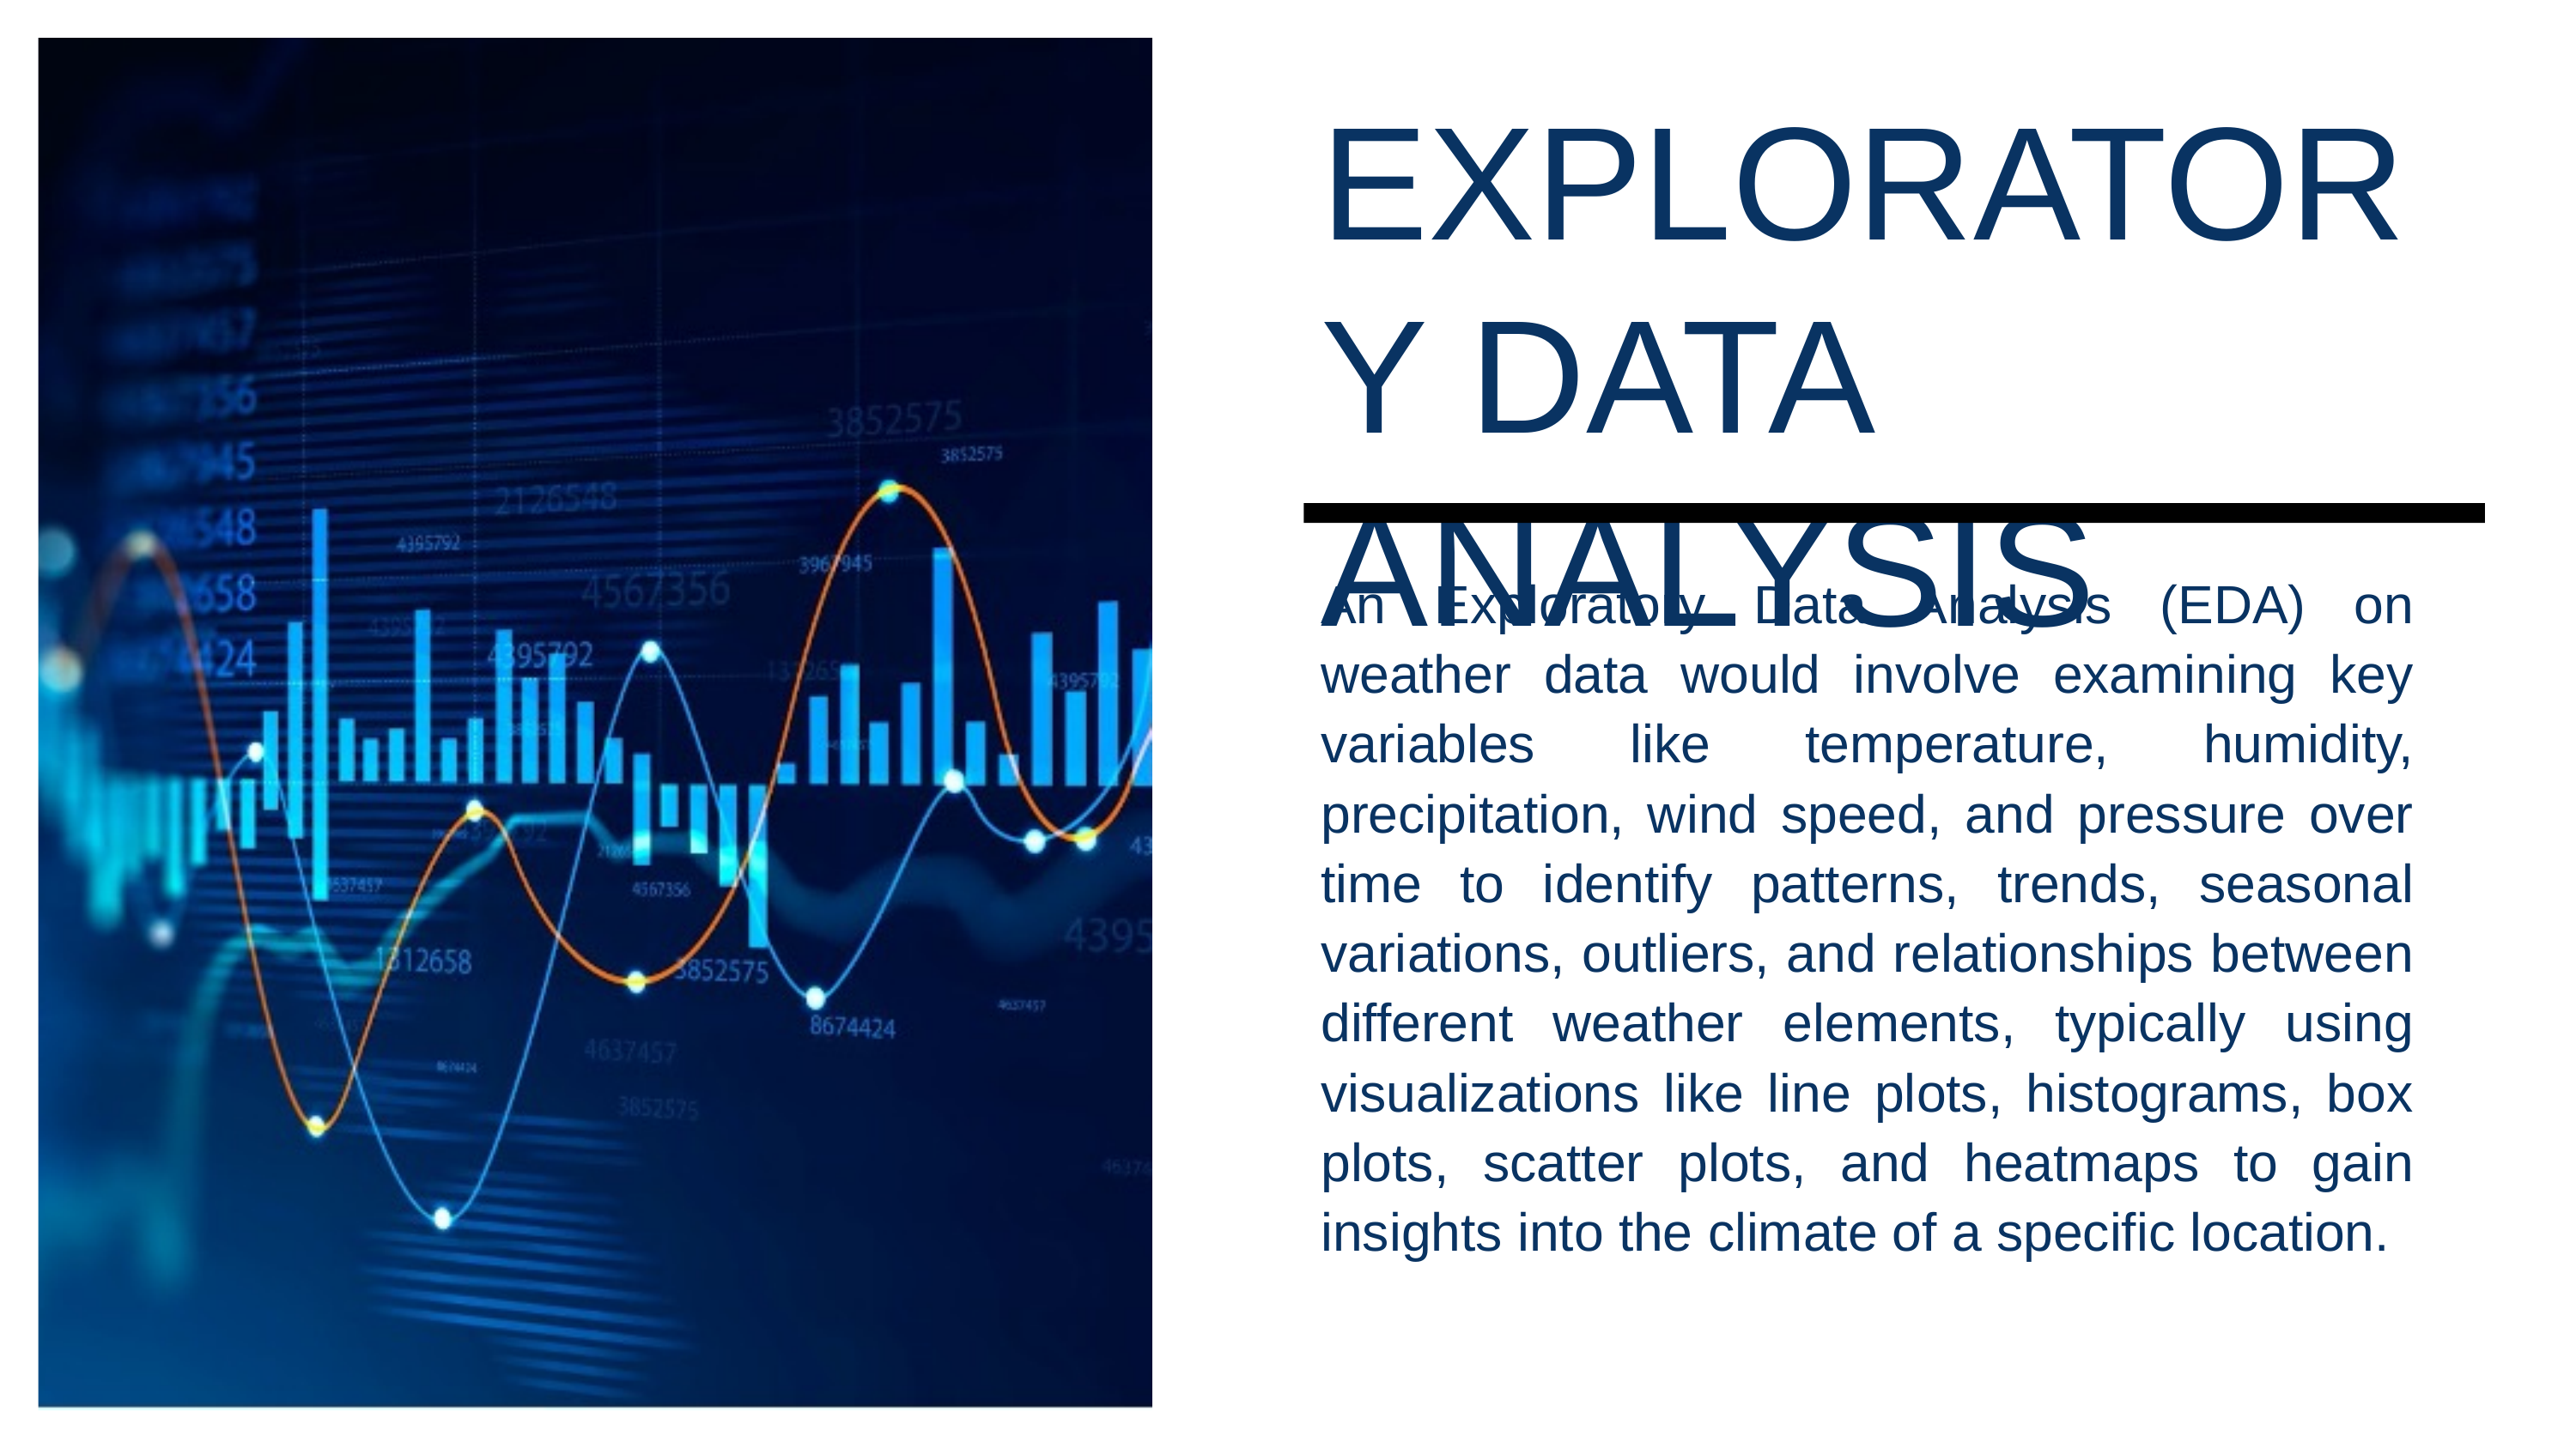

EXPLORATORY DATA ANALYSIS

An Exploratory Data Analysis (EDA) on weather data would involve examining key variables like temperature, humidity, precipitation, wind speed, and pressure over time to identify patterns, trends, seasonal variations, outliers, and relationships between different weather elements, typically using visualizations like line plots, histograms, box plots, scatter plots, and heatmaps to gain insights into the climate of a specific location.